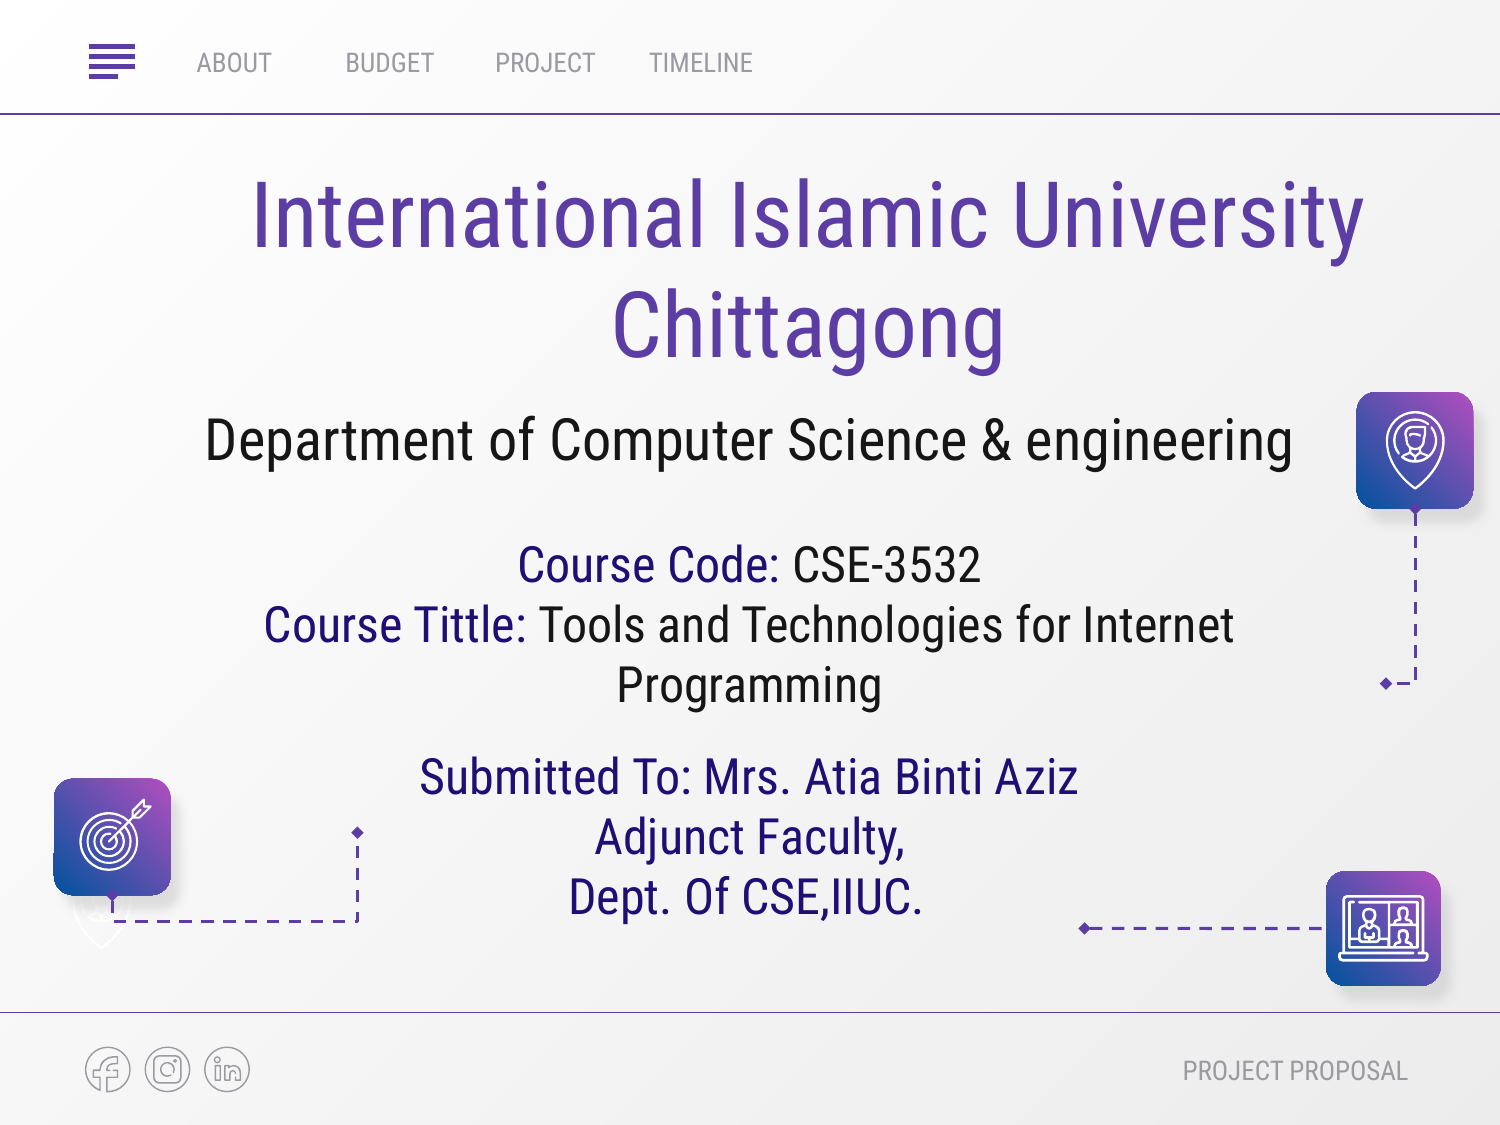

ABOUT
BUDGET
PROJECT
TIMELINE
# International Islamic University Chittagong

Department of Computer Science & engineering

Course Code: CSE-3532
Course Tittle: Tools and Technologies for Internet Programming

Submitted To: Mrs. Atia Binti Aziz
Adjunct Faculty,
Dept. Of CSE,IIUC.

PROJECT PROPOSAL